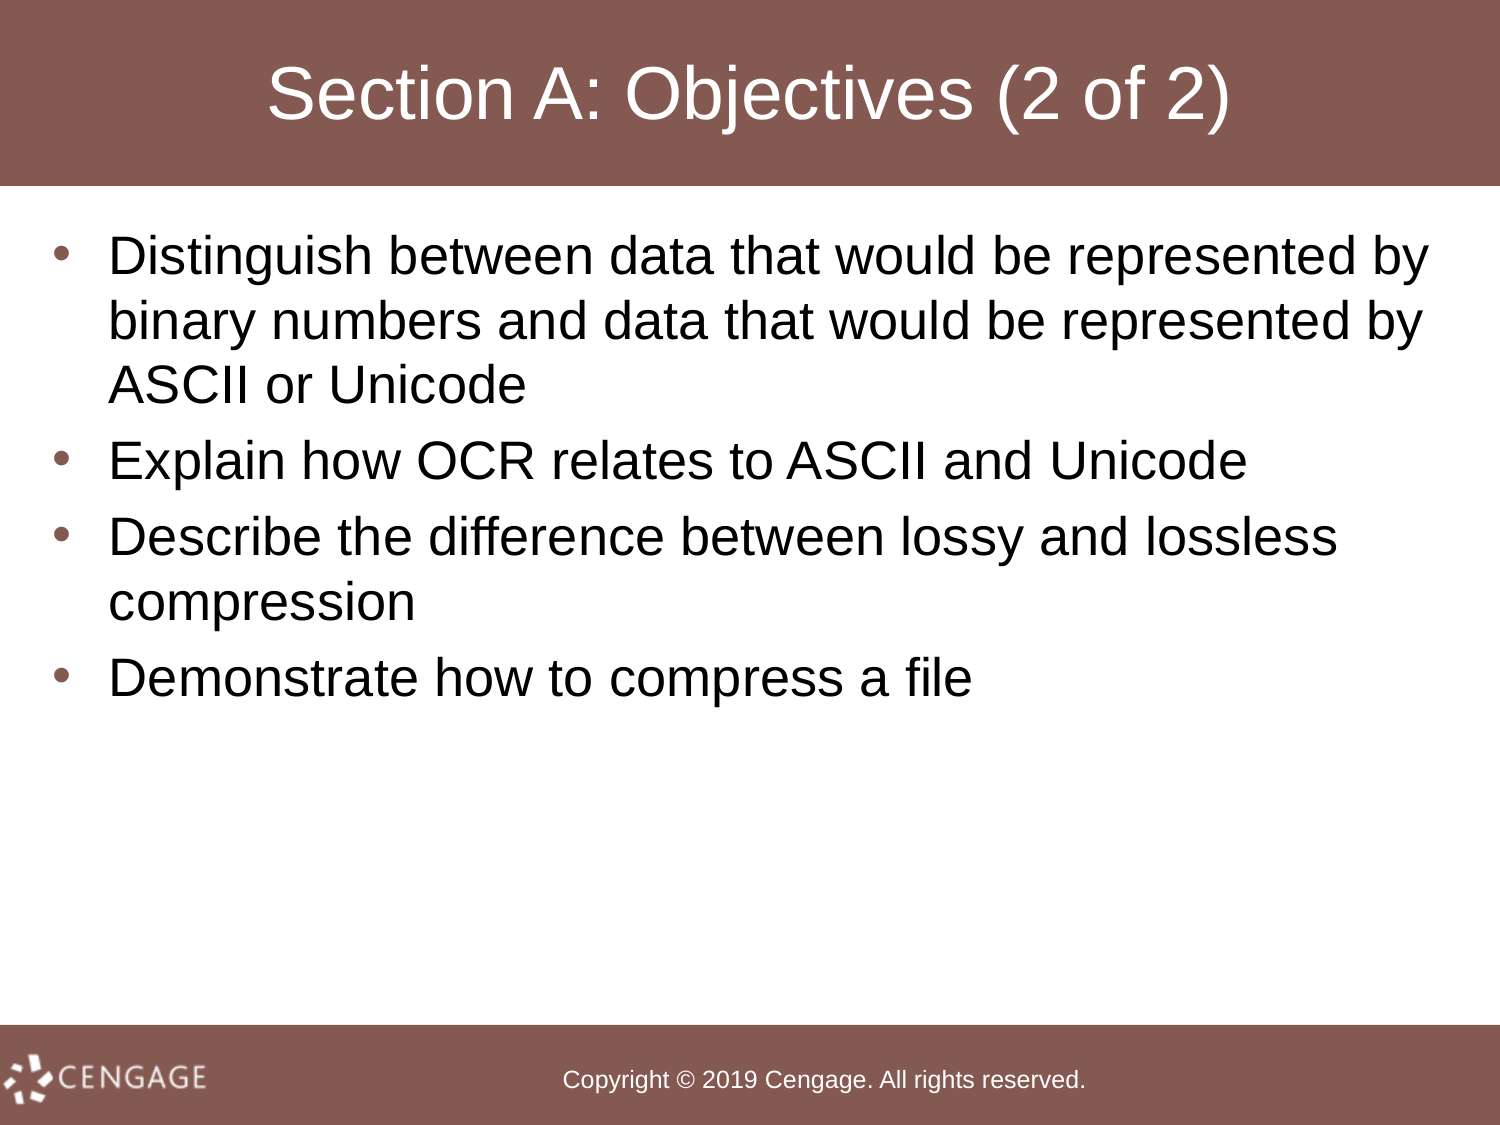

# Section A: Objectives (2 of 2)
Distinguish between data that would be represented by binary numbers and data that would be represented by ASCII or Unicode
Explain how OCR relates to ASCII and Unicode
Describe the difference between lossy and lossless compression
Demonstrate how to compress a file